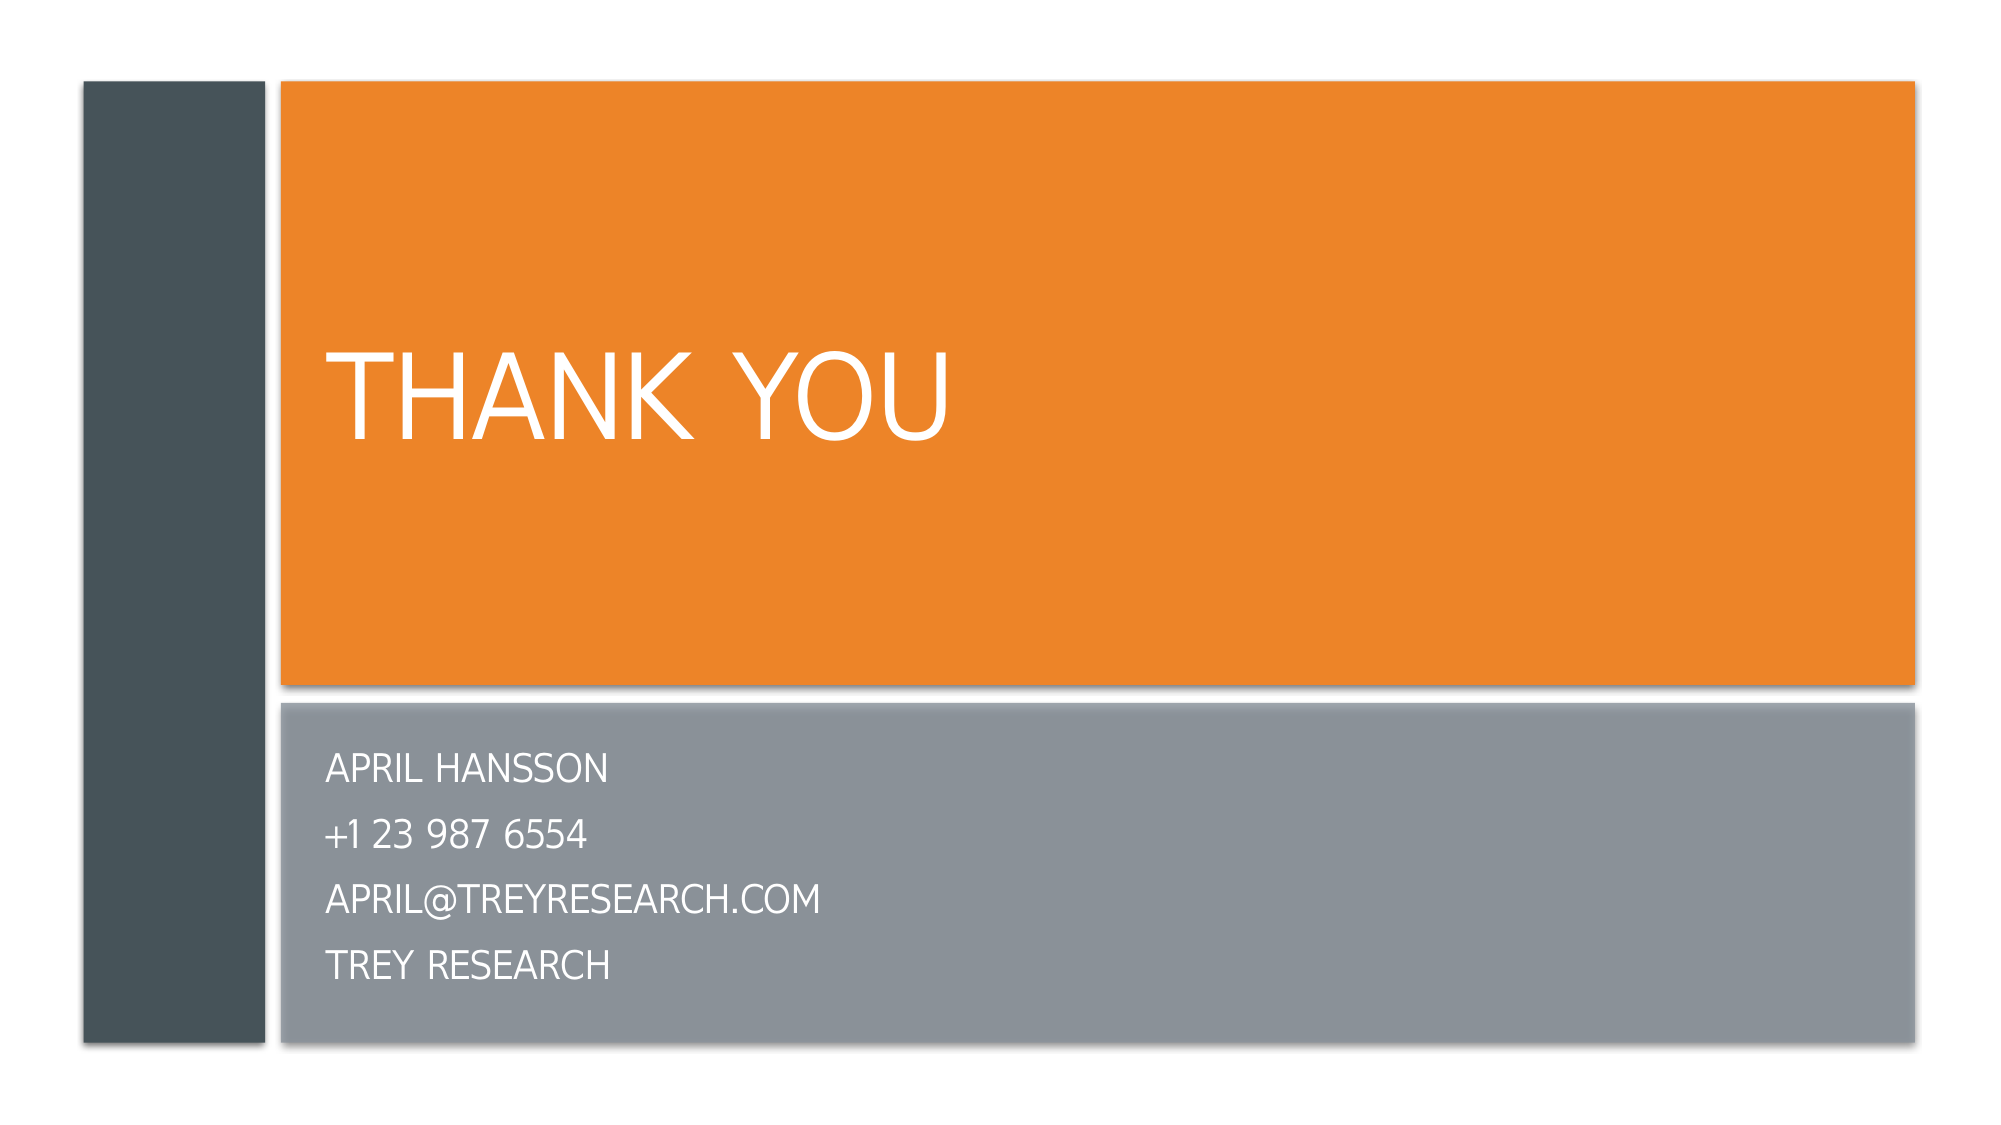

# Thank you

April Hansson
+1 23 987 6554
april@treyresearch.com
Trey Research